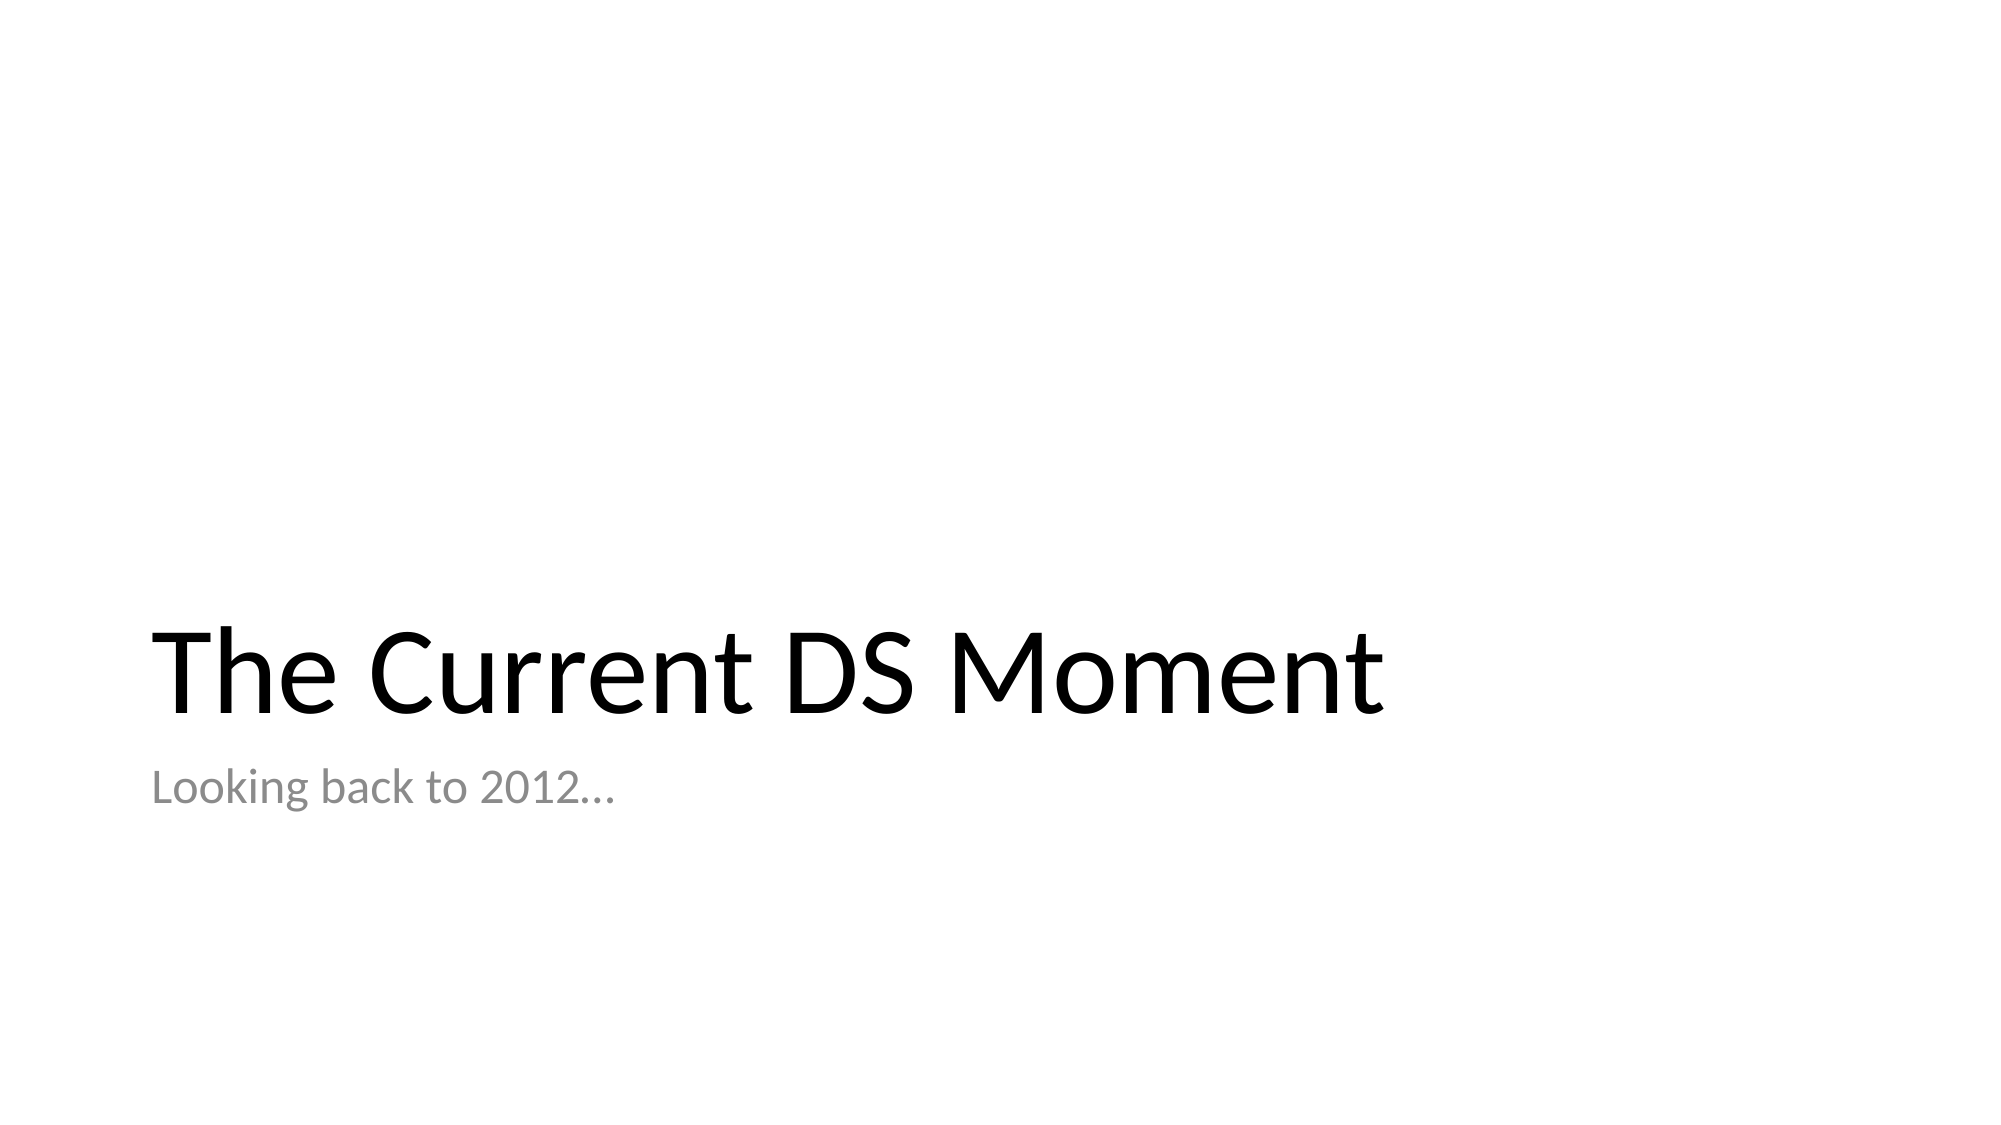

# The Current DS Moment
Looking back to 2012…